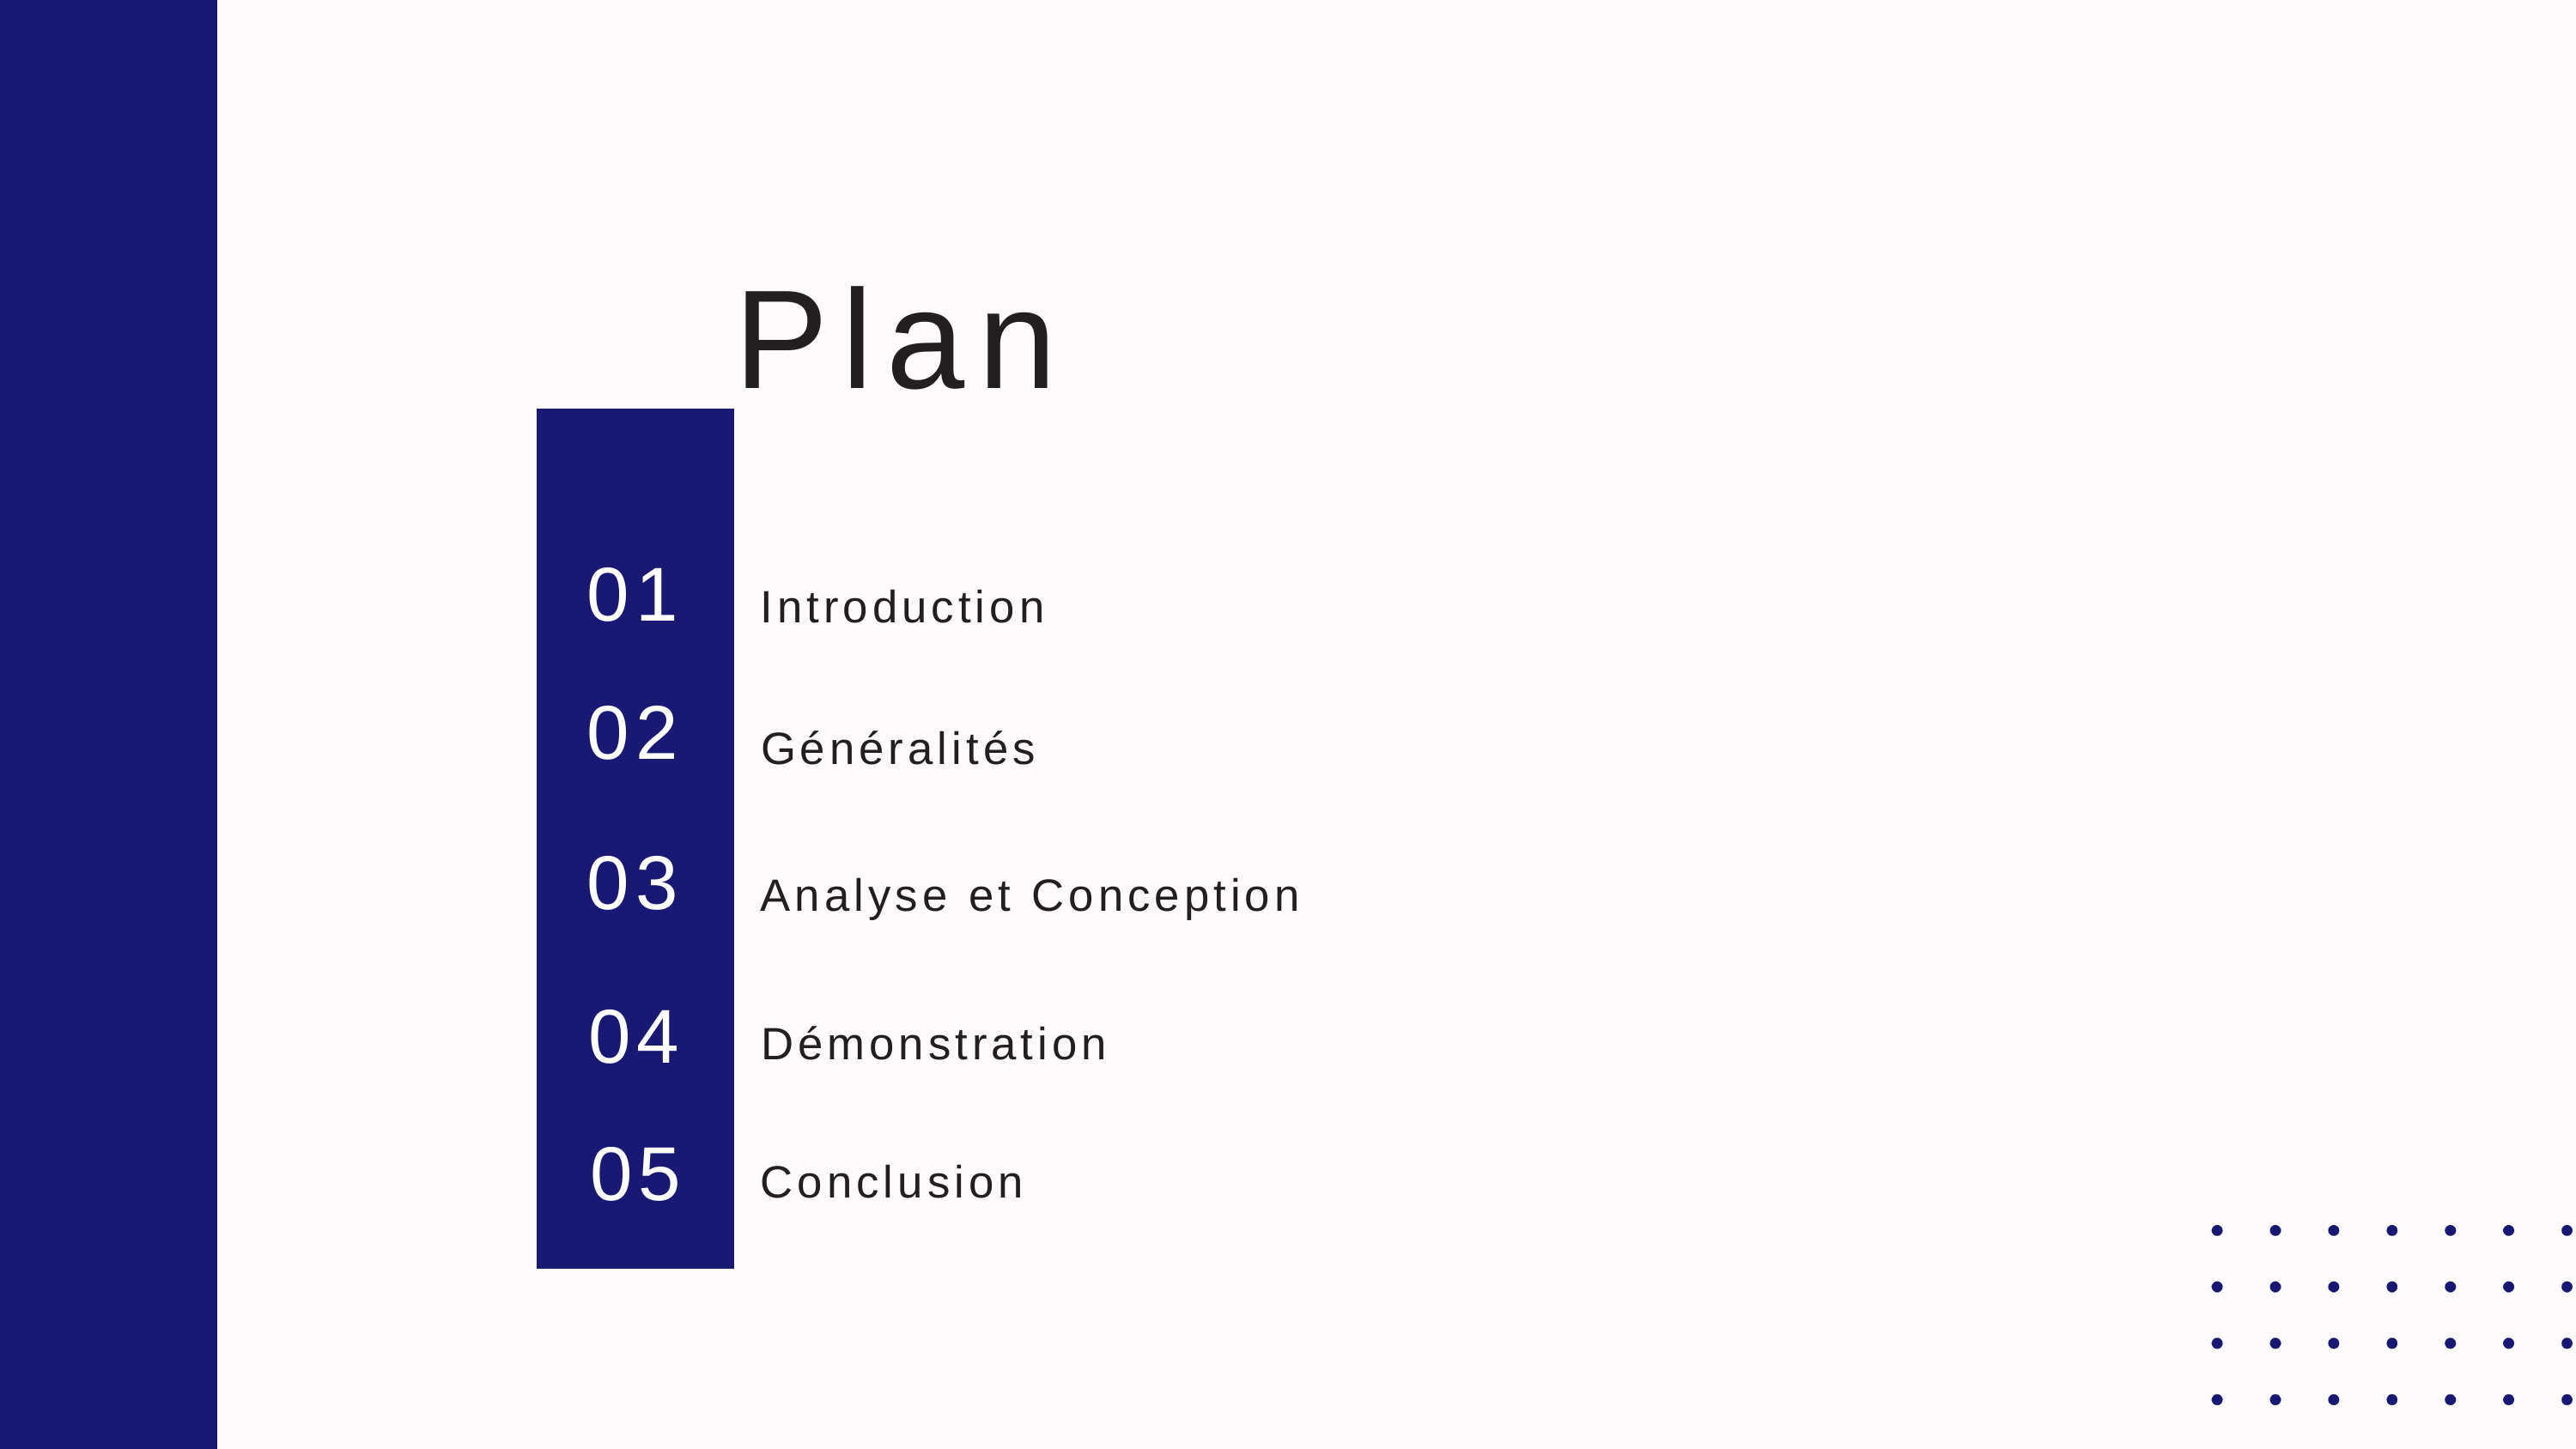

Plan

01
Introduction
02
Généralités
03
Analyse et Conception
04
Démonstration
05
Conclusion